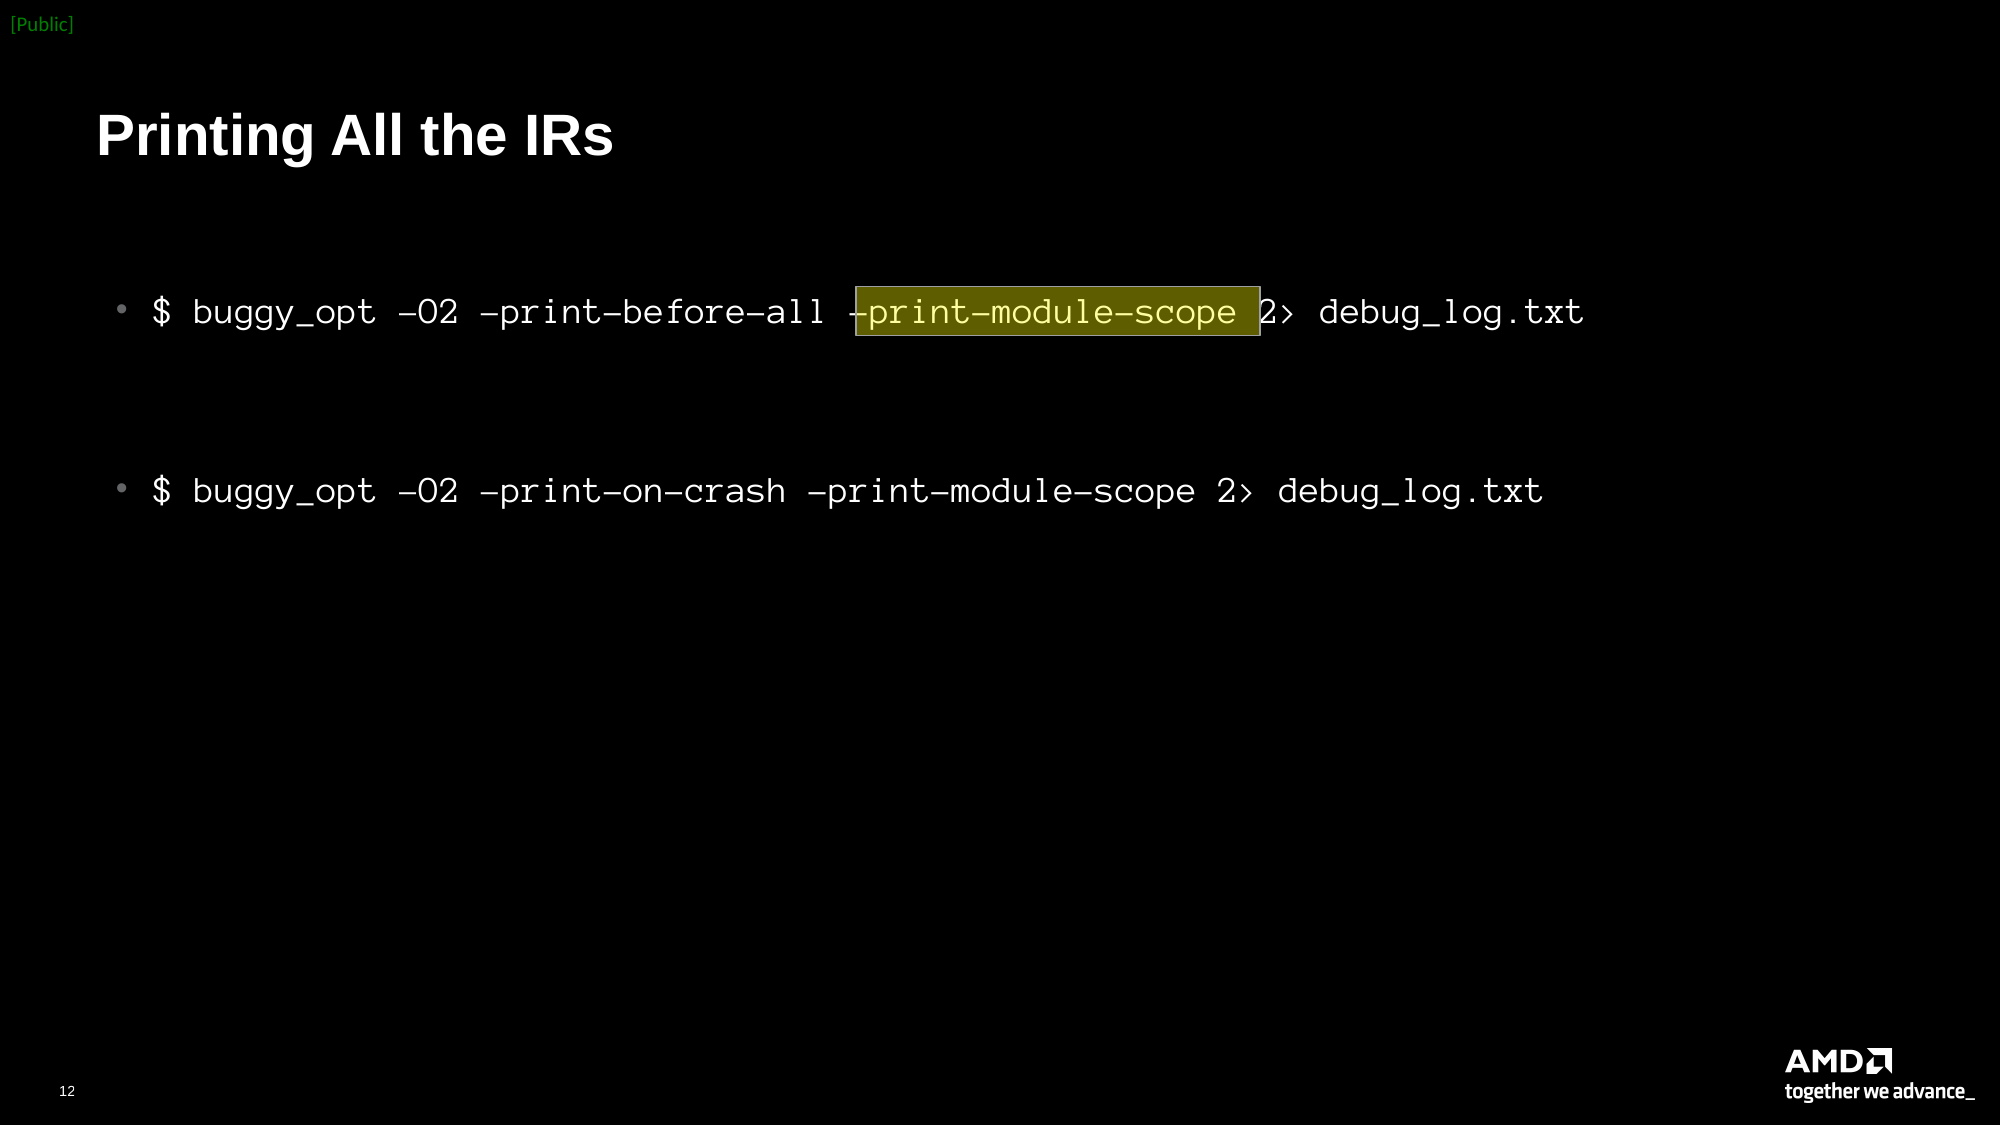

# Printing All the IRs
$ buggy_opt –O2 –print-before-all -print-module-scope 2> debug_log.txt

$ buggy_opt –O2 –print-on-crash -print-module-scope 2> debug_log.txt